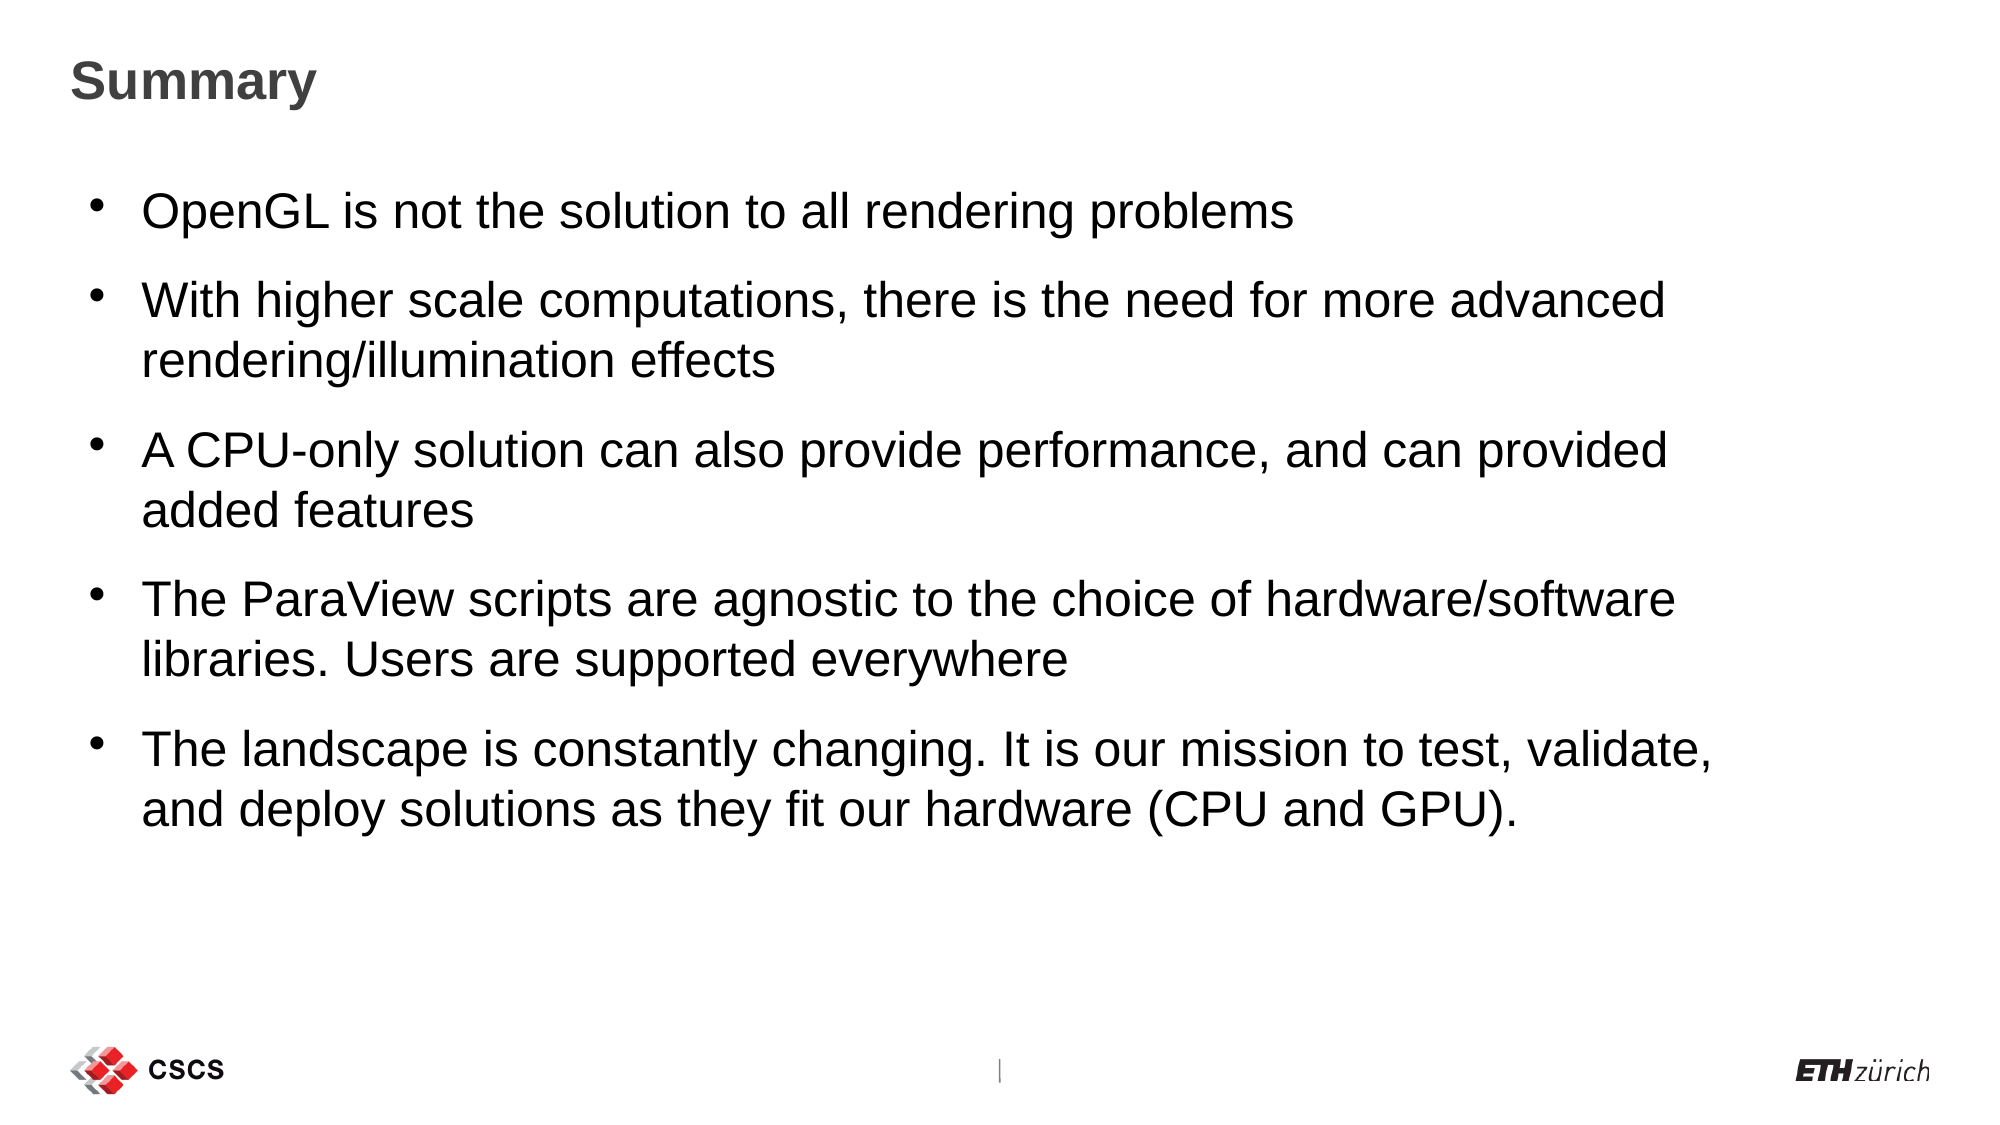

Summary
OpenGL is not the solution to all rendering problems
With higher scale computations, there is the need for more advanced rendering/illumination effects
A CPU-only solution can also provide performance, and can provided added features
The ParaView scripts are agnostic to the choice of hardware/software libraries. Users are supported everywhere
The landscape is constantly changing. It is our mission to test, validate, and deploy solutions as they fit our hardware (CPU and GPU).